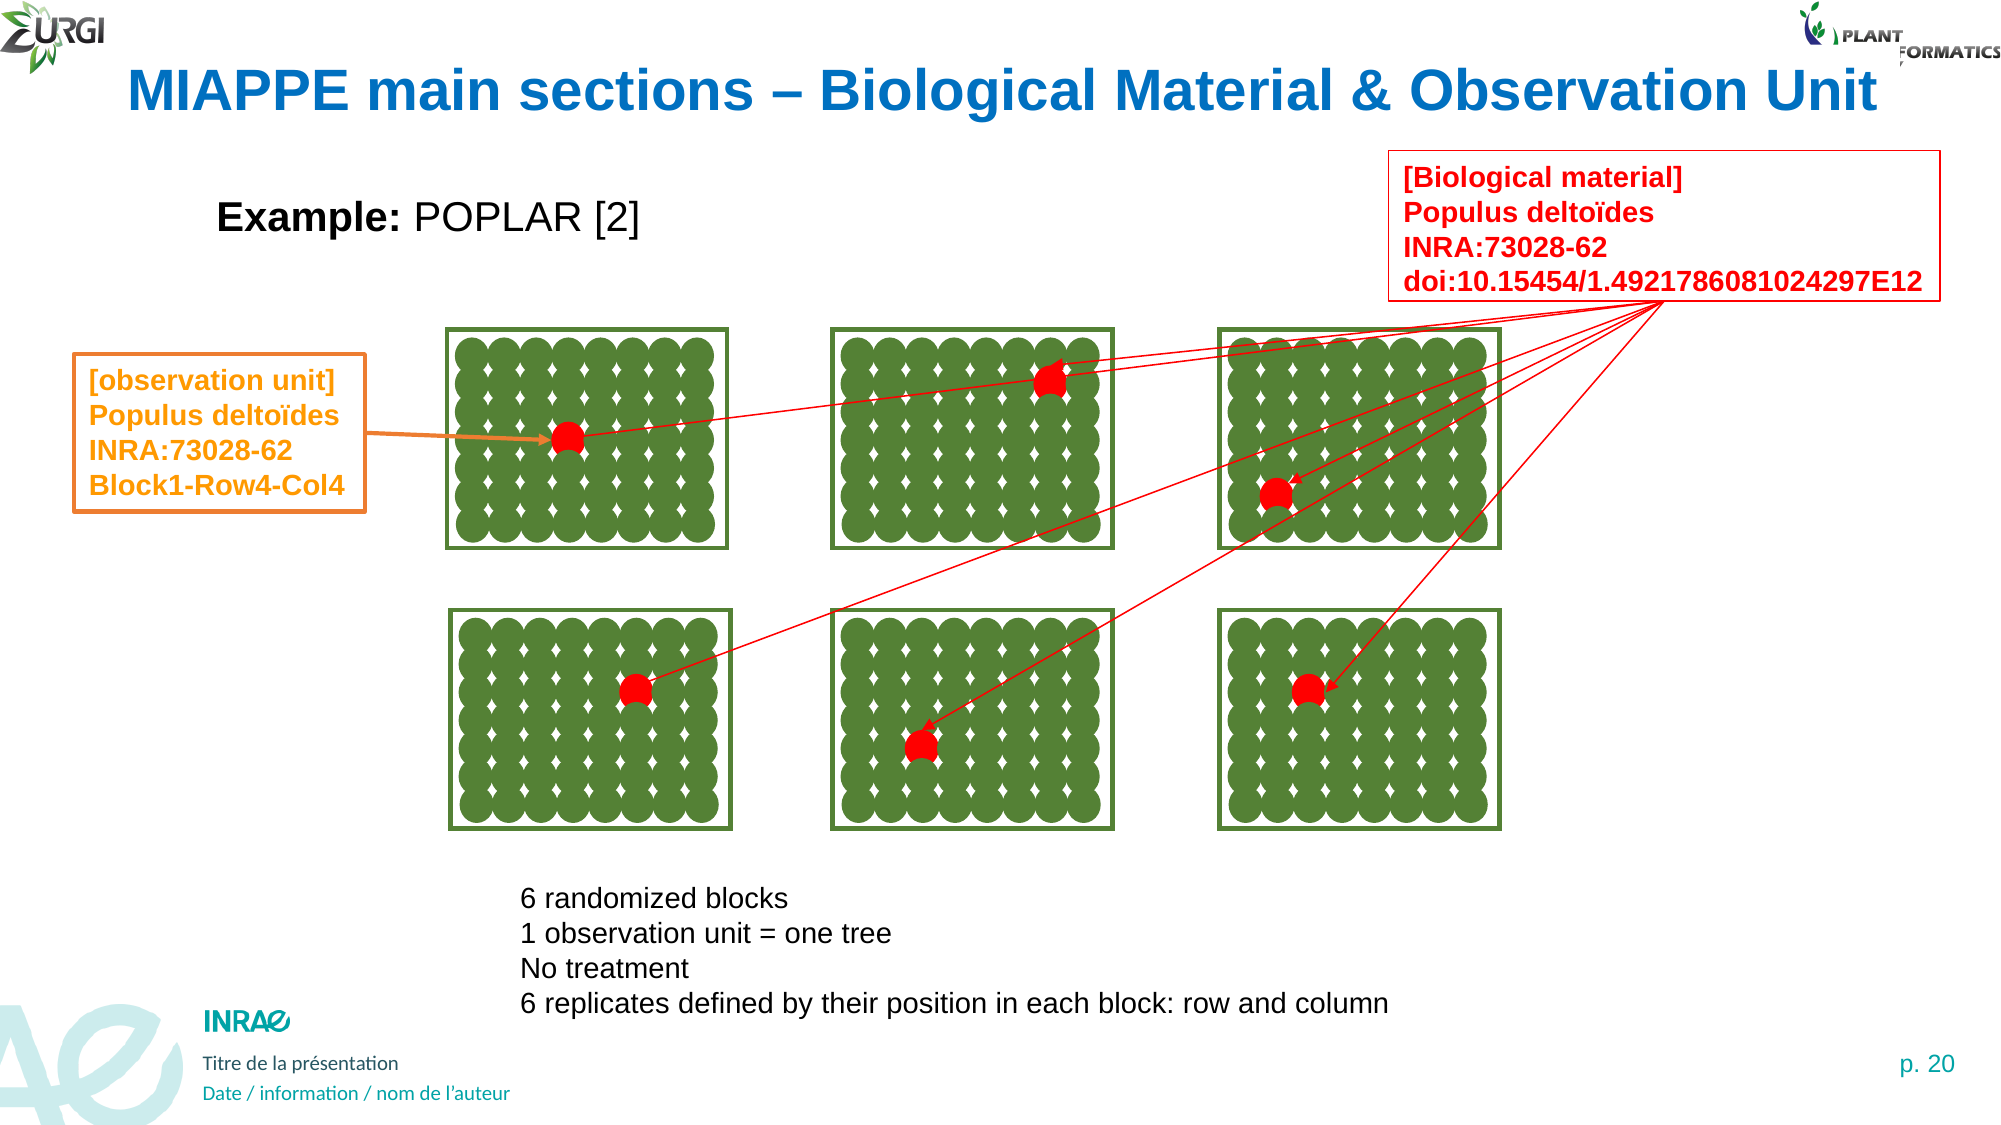

MIAPPE main sections – Biological Material & Observation Unit
[Biological material]
Populus deltoïdes
INRA:73028-62
doi:10.15454/1.4921786081024297E12
Example: POPLAR [2]

[observation unit]
Populus deltoïdes
INRA:73028-62
Block1-Row4-Col4

6 randomized blocks
1 observation unit = one tree
No treatment
6 replicates defined by their position in each block: row and column